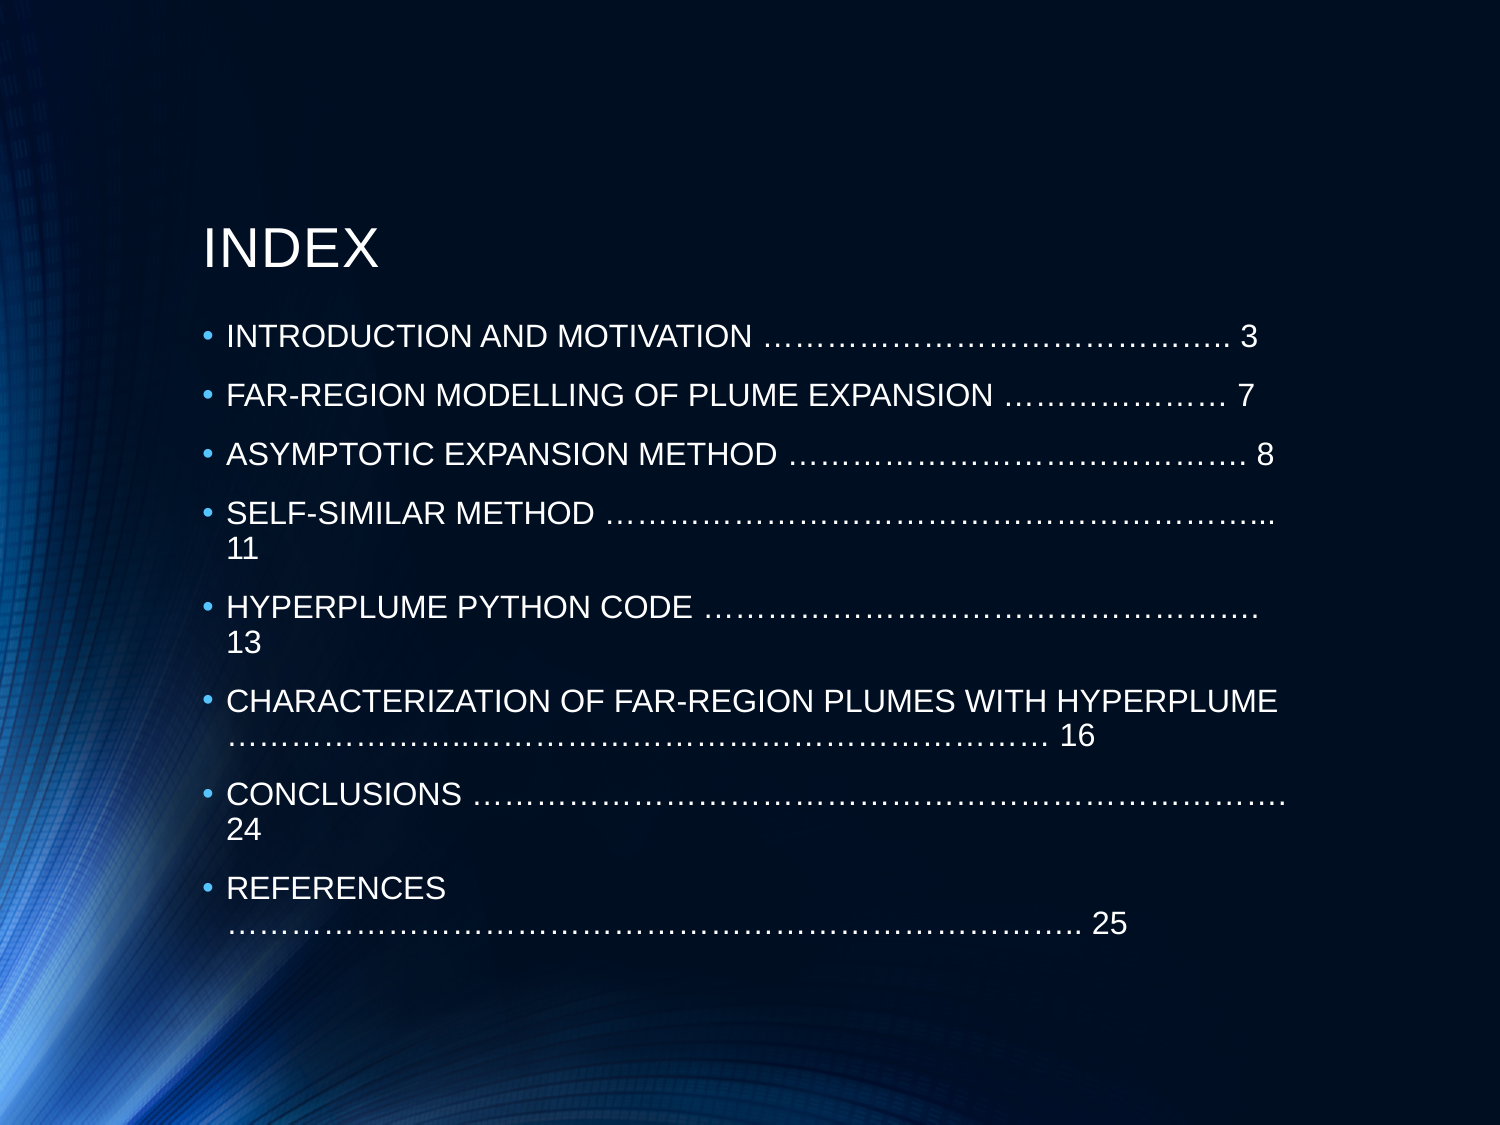

# INDEX
INTRODUCTION AND MOTIVATION …………………………………….. 3
FAR-REGION MODELLING OF PLUME EXPANSION ………………… 7
ASYMPTOTIC EXPANSION METHOD ……………………………………. 8
SELF-SIMILAR METHOD ……………………………………………………... 11
HYPERPLUME PYTHON CODE ……………………………………………. 13
CHARACTERIZATION OF FAR-REGION PLUMES WITH HYPERPLUME  …………………..……………………………………………… 16
CONCLUSIONS …………………………………………………………………. 24
REFERENCES …………………………………………………………………….. 25